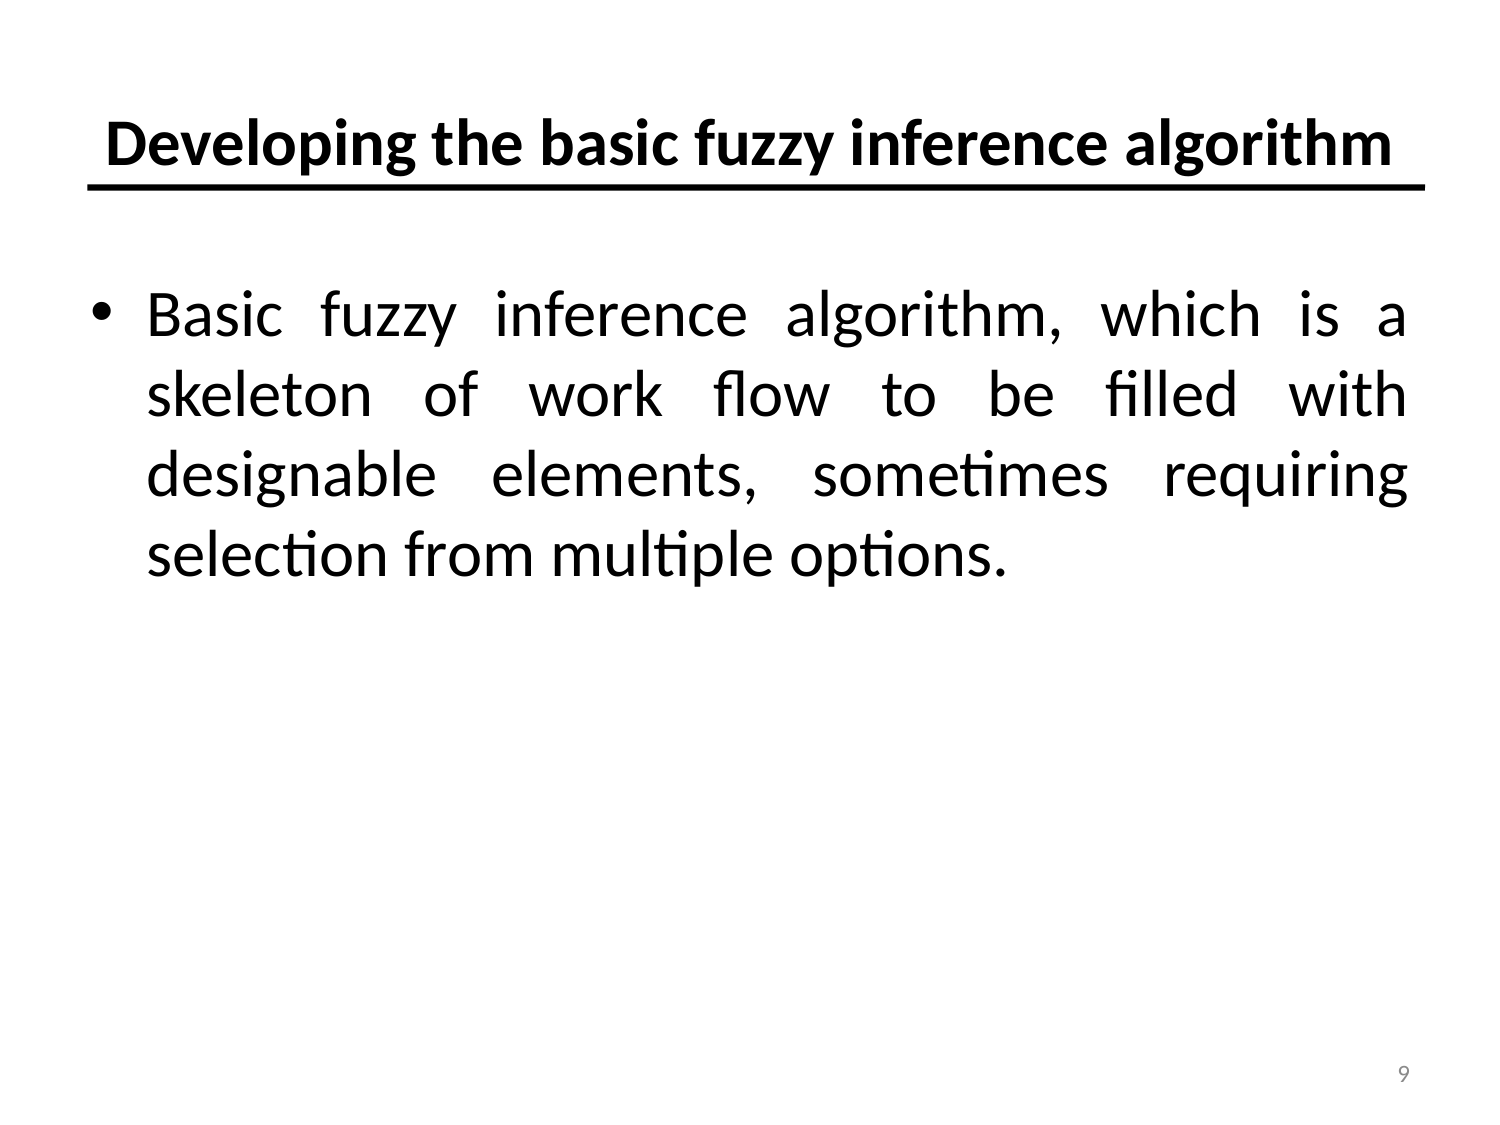

# Developing the basic fuzzy inference algorithm

Basic fuzzy inference algorithm, which is a skeleton of work flow to be filled with designable elements, sometimes requiring selection from multiple options.
9